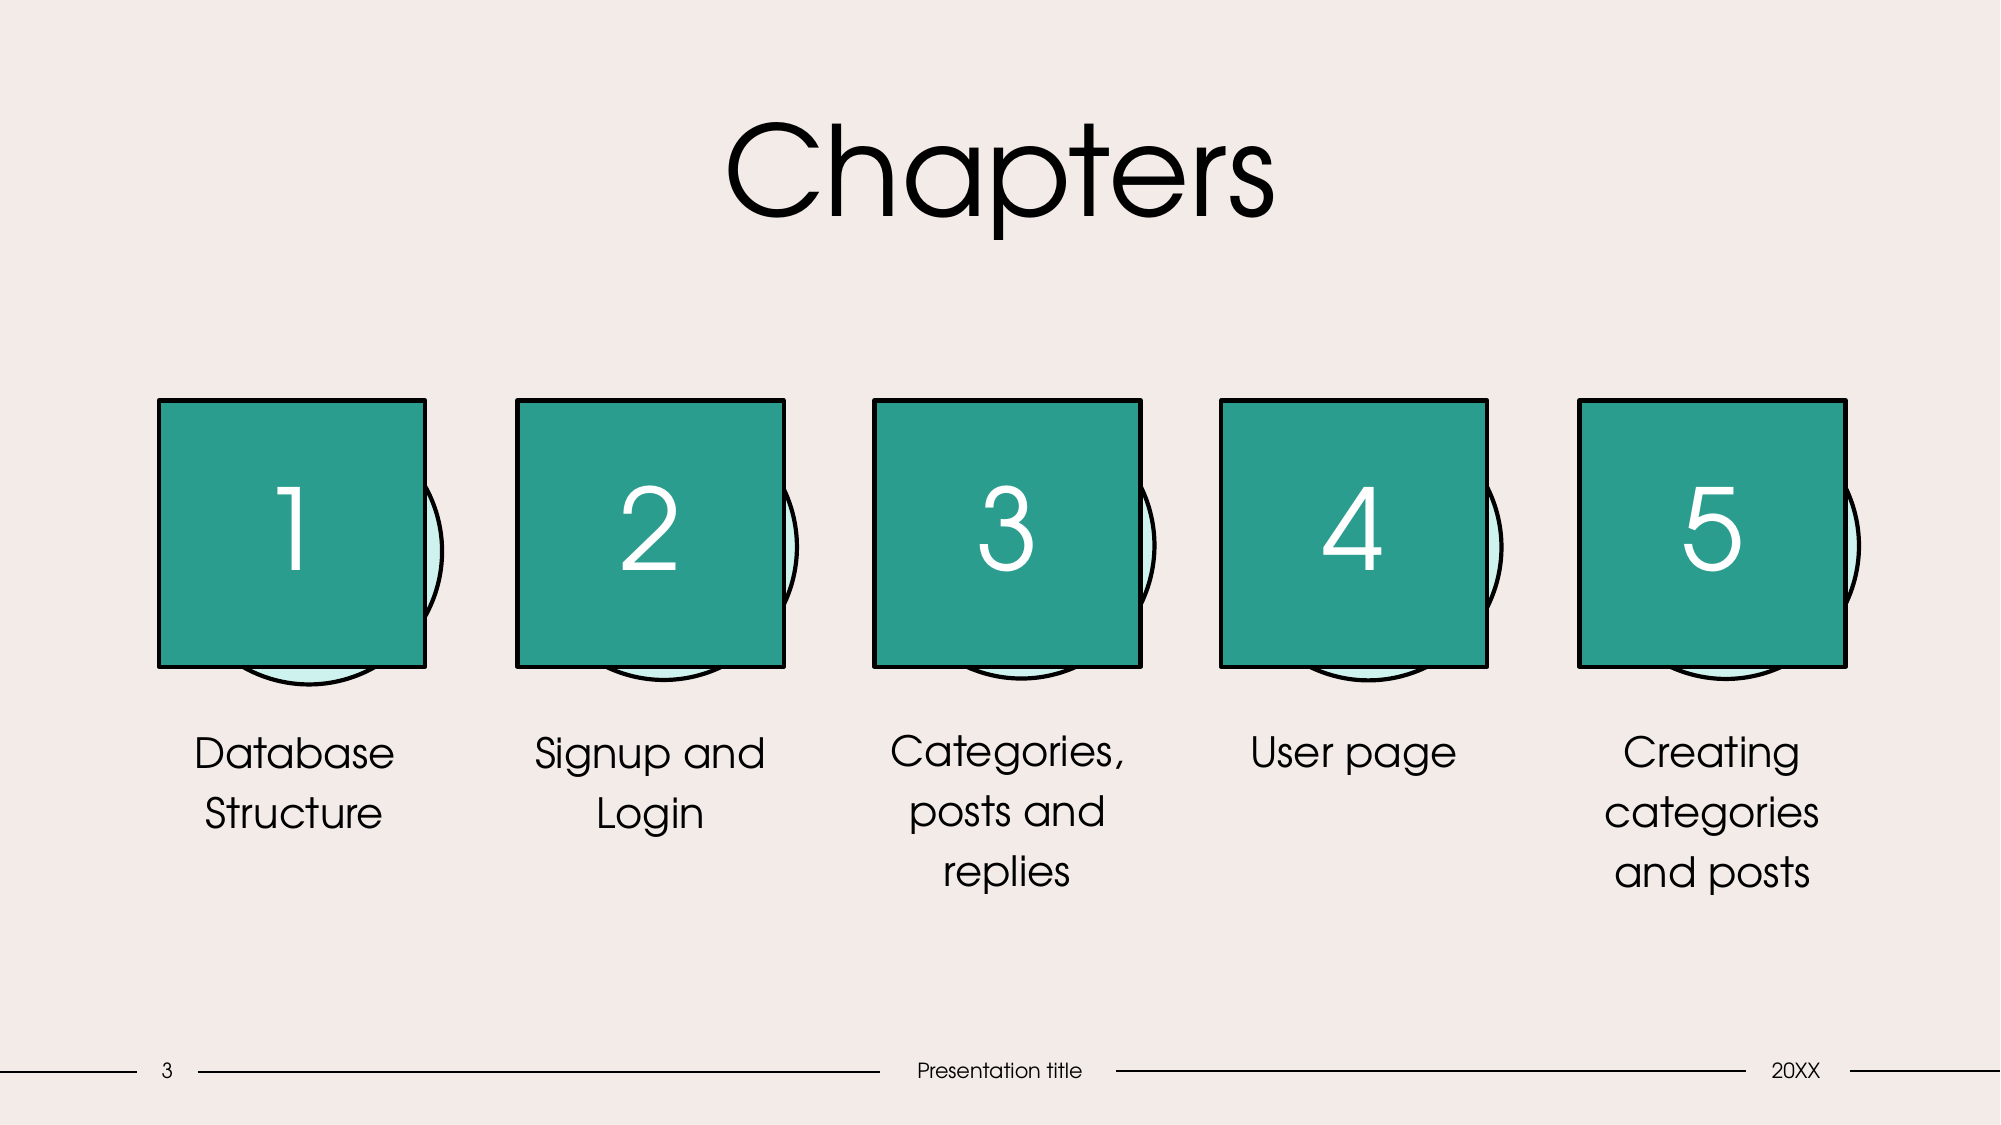

# Chapters
1
2
3
4
5
Categories, posts and replies
User page
Creating categories and posts
Database Structure

Signup and Login
3
Presentation title
20XX